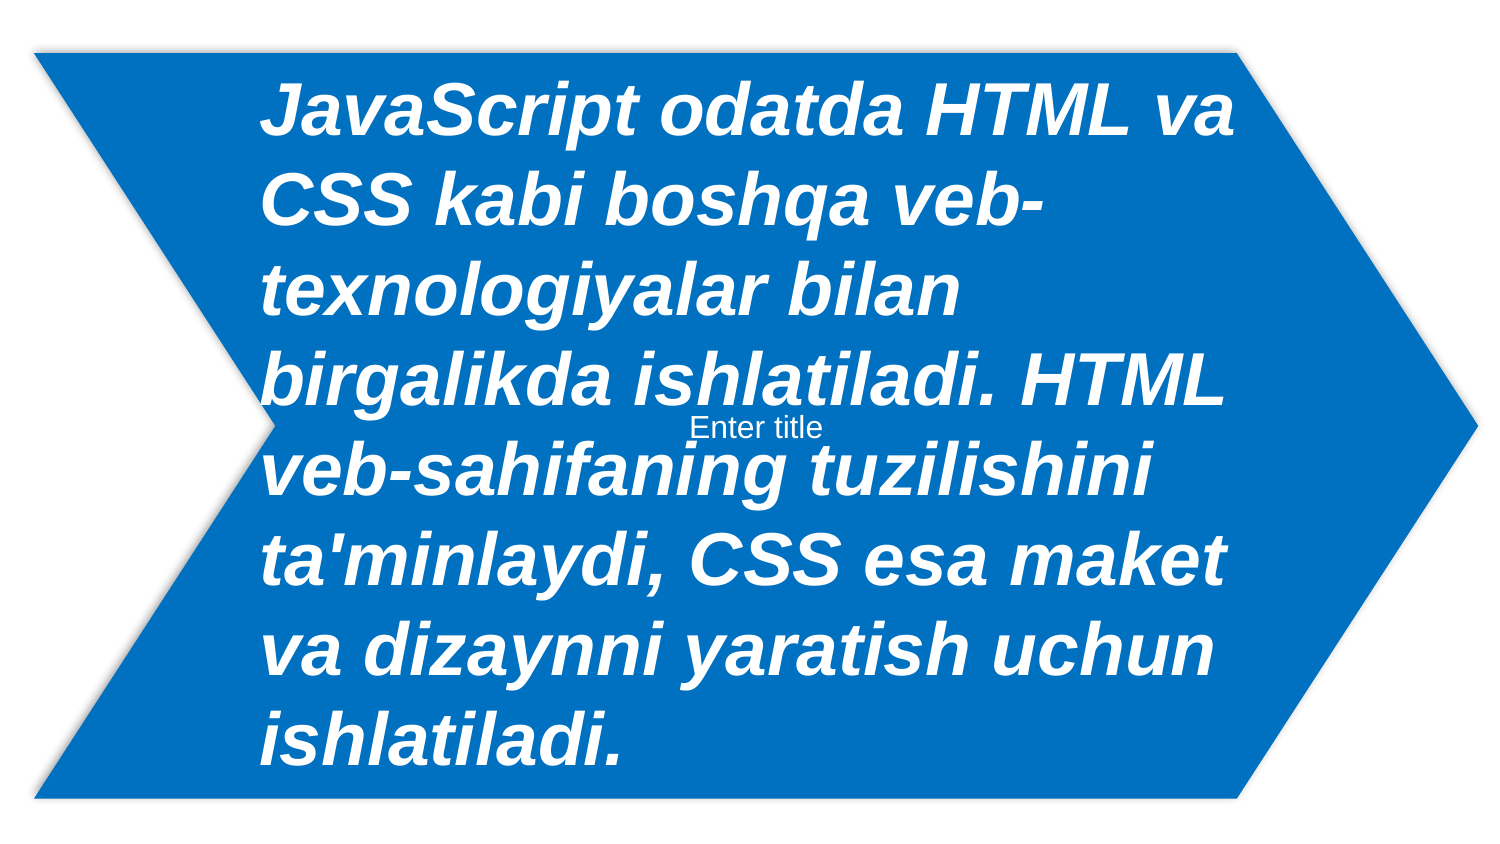

JavaScript odatda HTML va CSS kabi boshqa veb-texnologiyalar bilan birgalikda ishlatiladi. HTML veb-sahifaning tuzilishini ta'minlaydi, CSS esa maket va dizaynni yaratish uchun ishlatiladi.
Enter title